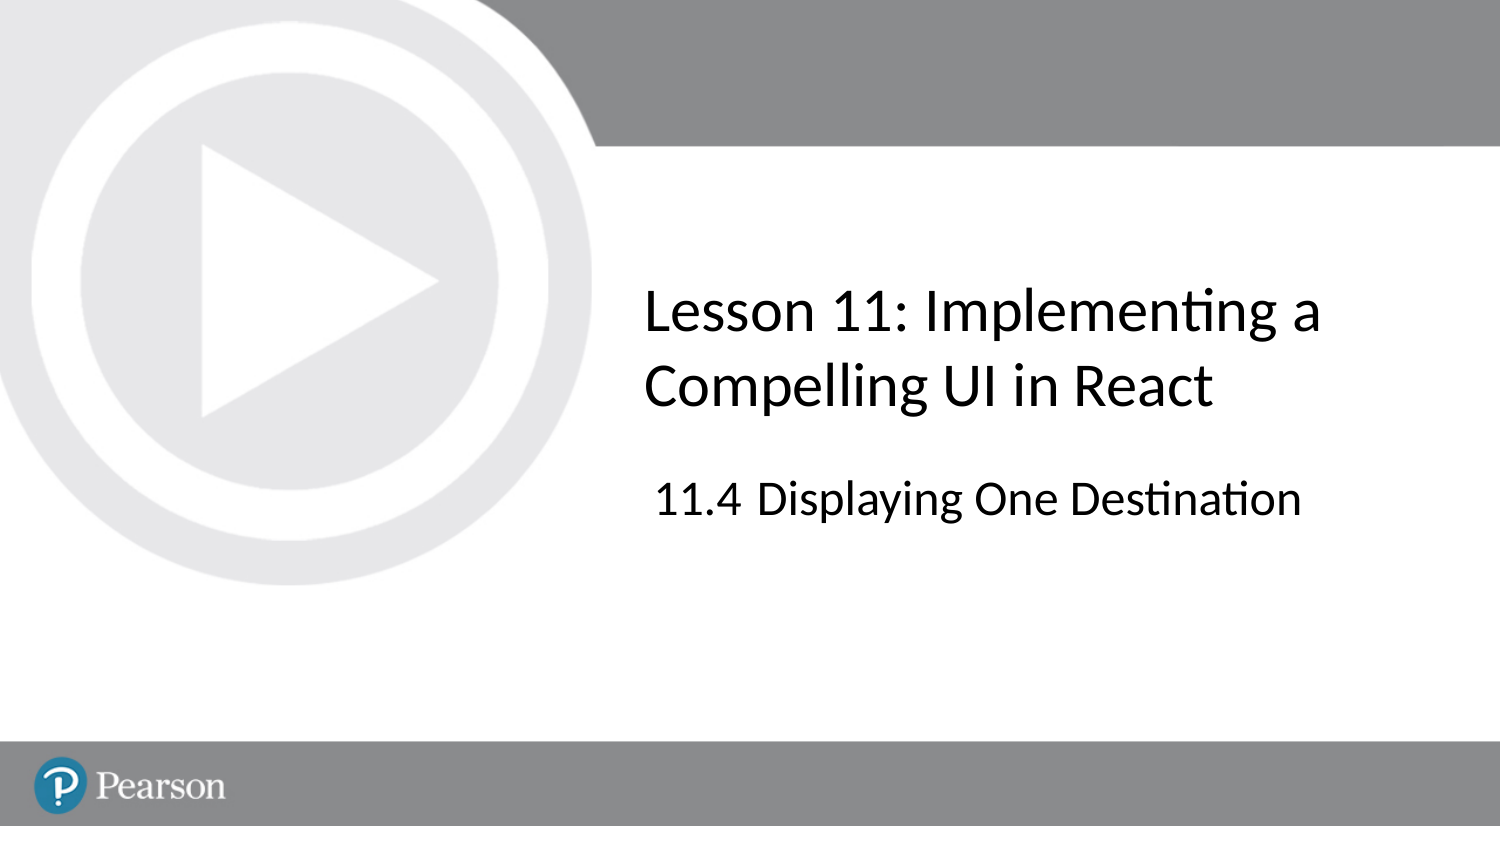

# Lesson 11: Implementing a Compelling UI in React
11.4	Displaying One Destination